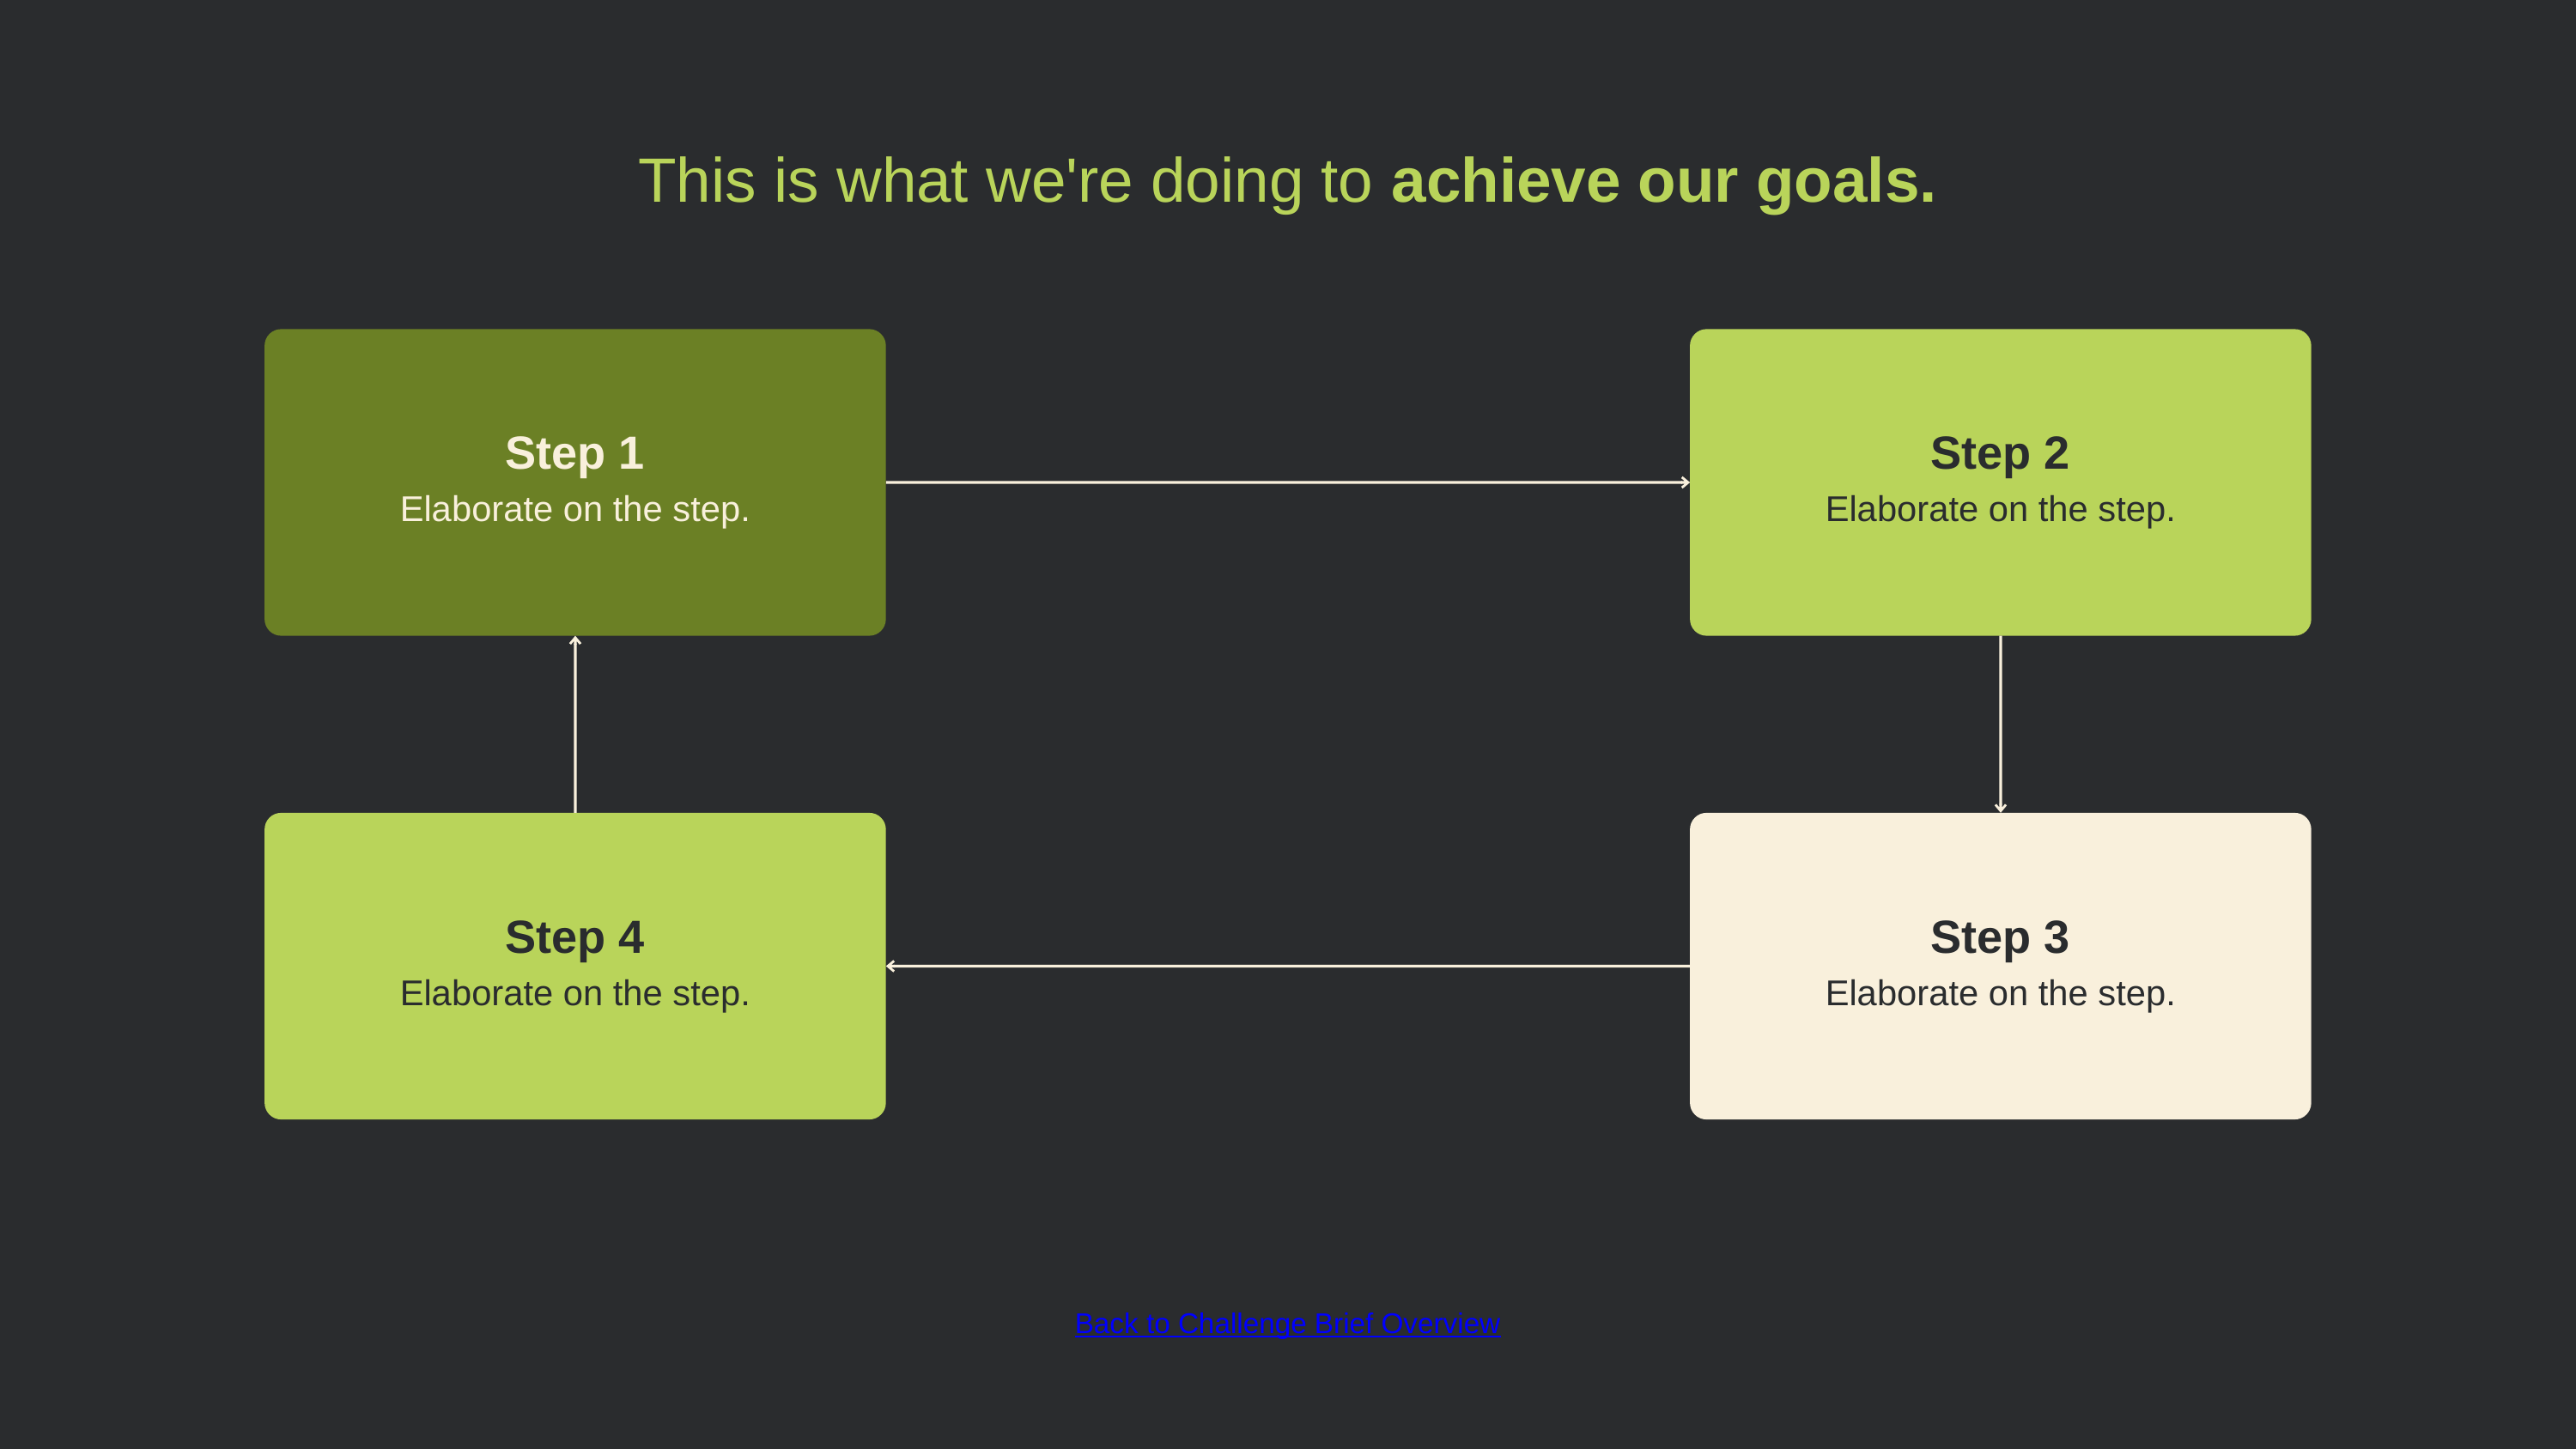

This is what we're doing to achieve our goals.

Step 1
Elaborate on the step.

Step 2
Elaborate on the step.

Step 4
Elaborate on the step.

Step 3
Elaborate on the step.

Back to Challenge Brief Overview